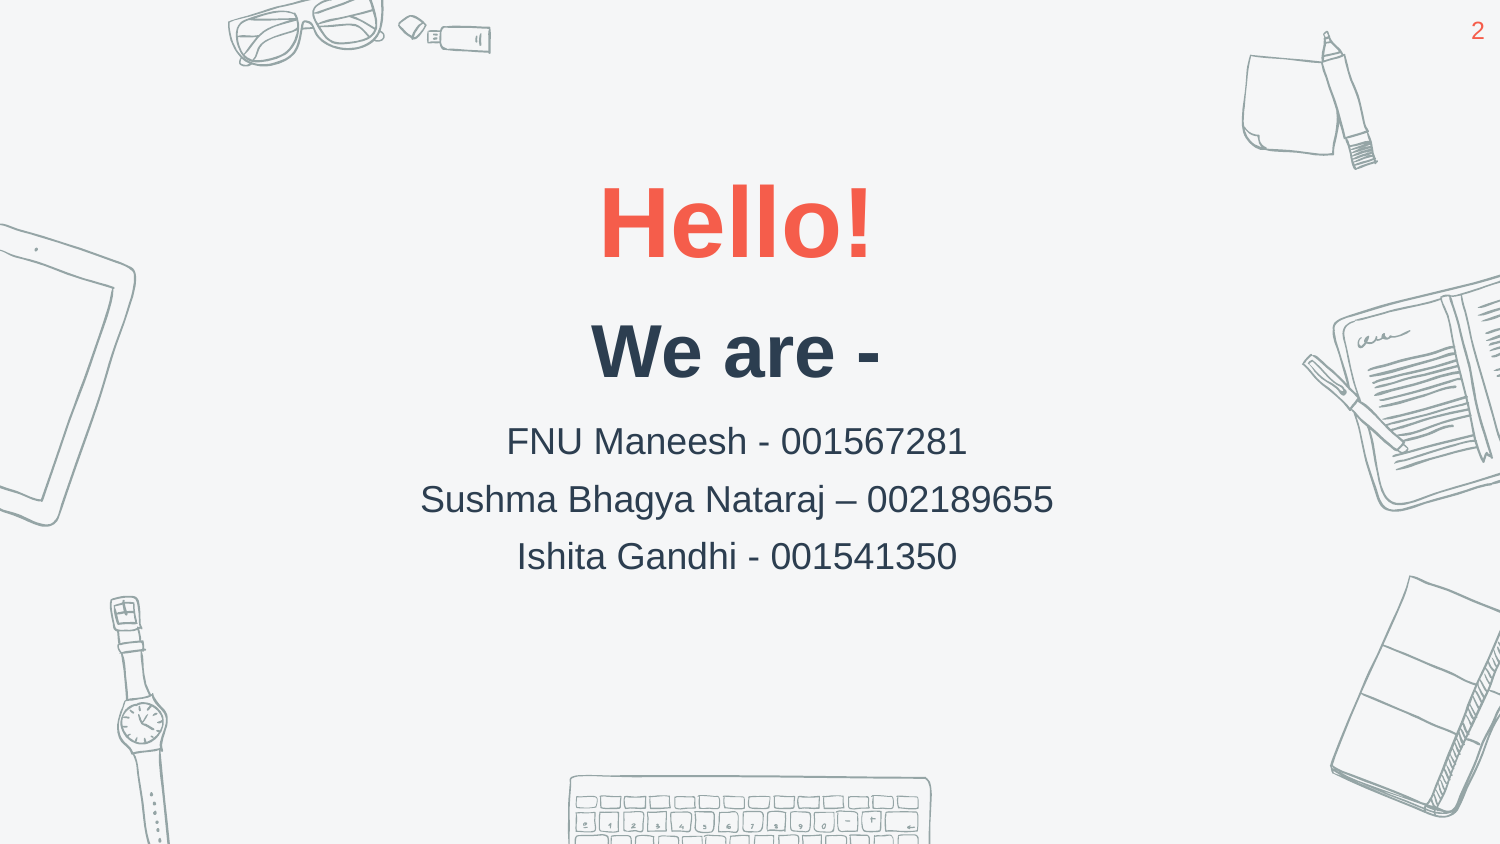

2
Hello!
We are -
FNU Maneesh - 001567281
Sushma Bhagya Nataraj – 002189655
Ishita Gandhi - 001541350